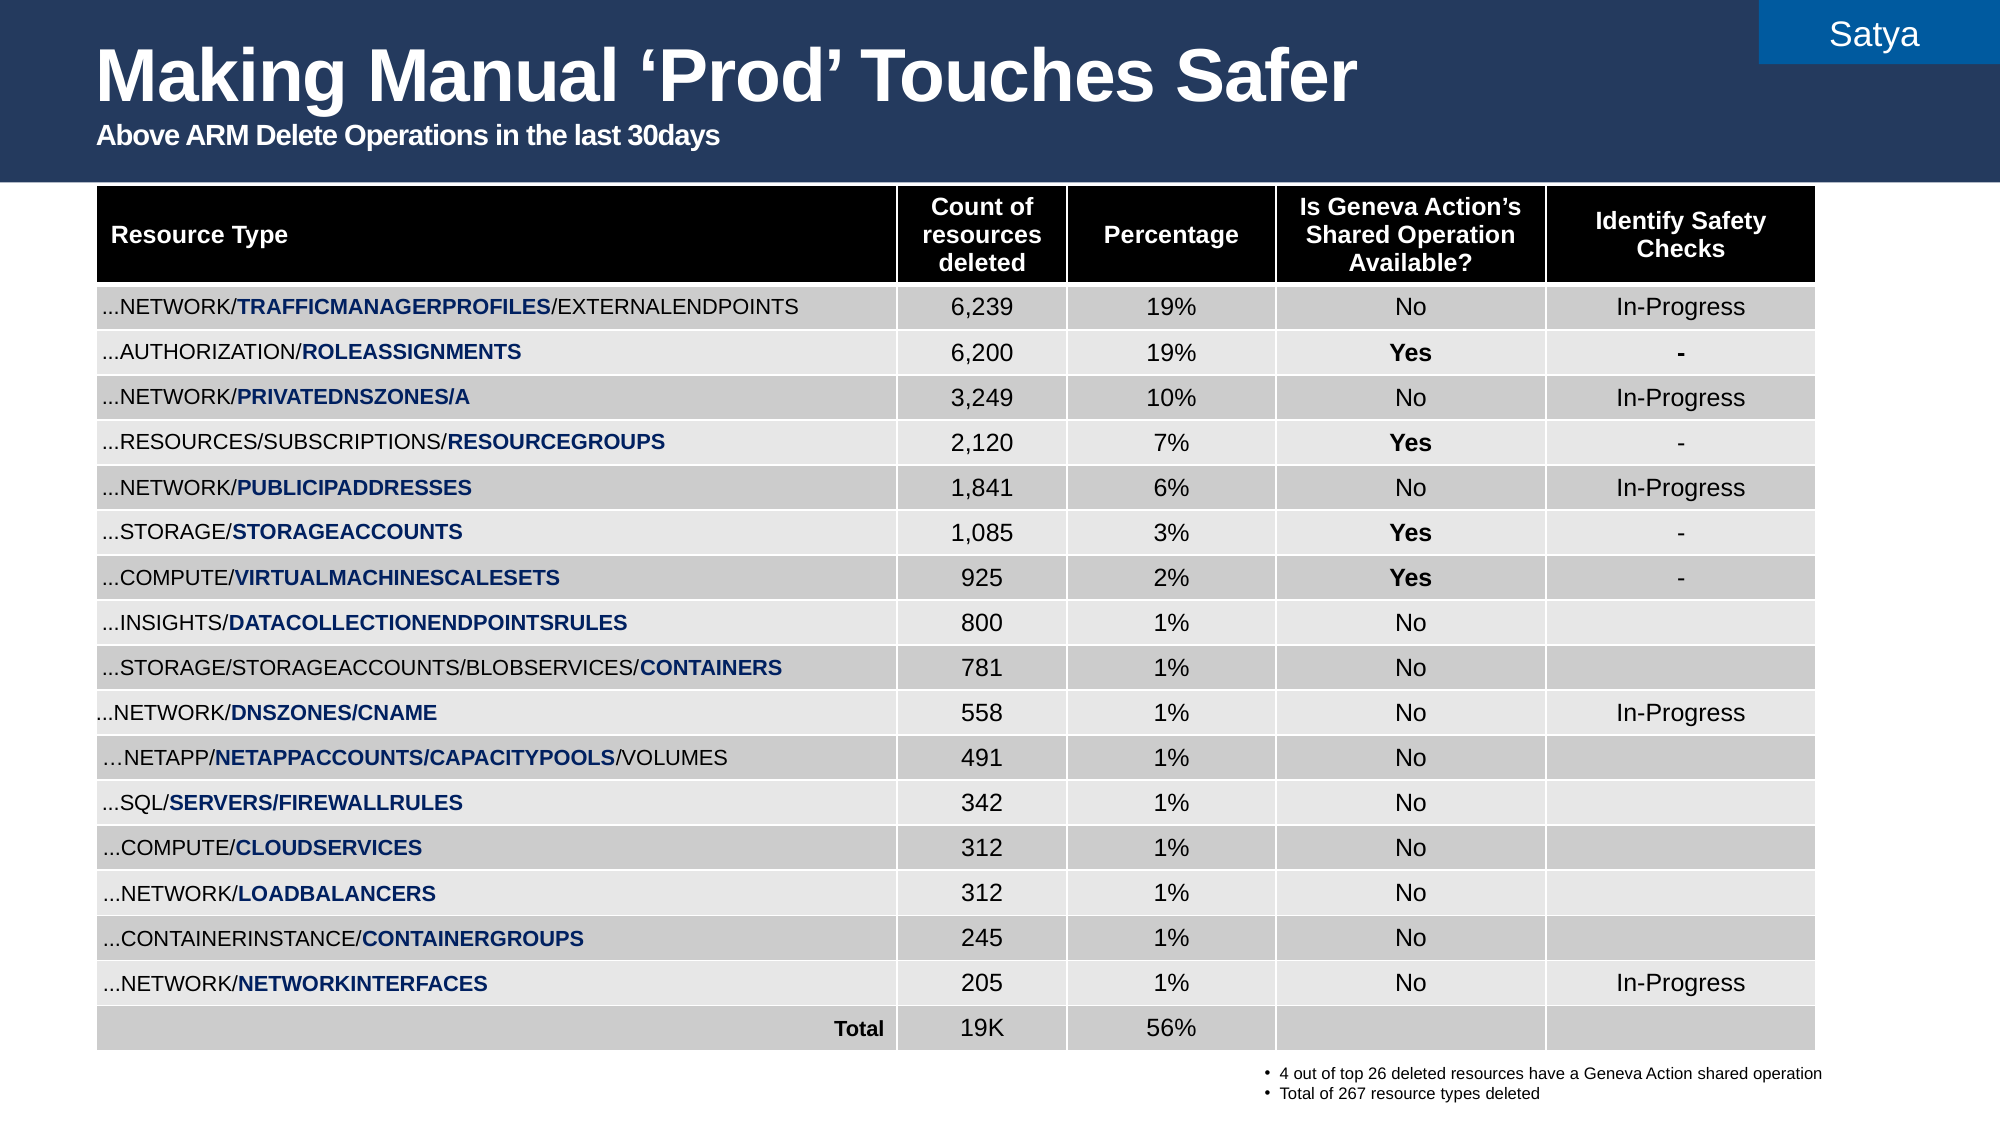

Satya
# Making Manual ‘Prod’ Touches Safer Above ARM Delete Operations in the last 30days
| Resource Type | Count of resources deleted | Percentage | Is Geneva Action’s Shared Operation Available? | Identify Safety Checks |
| --- | --- | --- | --- | --- |
| ...NETWORK/TRAFFICMANAGERPROFILES/EXTERNALENDPOINTS | 6,239 | 19% | No | In-Progress |
| ...AUTHORIZATION/ROLEASSIGNMENTS | 6,200 | 19% | Yes | - |
| ...NETWORK/PRIVATEDNSZONES/A | 3,249 | 10% | No | In-Progress |
| ...RESOURCES/SUBSCRIPTIONS/RESOURCEGROUPS | 2,120 | 7% | Yes | - |
| ...NETWORK/PUBLICIPADDRESSES | 1,841 | 6% | No | In-Progress |
| ...STORAGE/STORAGEACCOUNTS | 1,085 | 3% | Yes | - |
| ...COMPUTE/VIRTUALMACHINESCALESETS | 925 | 2% | Yes | - |
| ...INSIGHTS/DATACOLLECTIONENDPOINTSRULES | 800 | 1% | No |  |
| ...STORAGE/STORAGEACCOUNTS/BLOBSERVICES/CONTAINERS | 781 | 1% | No |  |
| ...NETWORK/DNSZONES/CNAME | 558 | 1% | No | In-Progress |
| …NETAPP/NETAPPACCOUNTS/CAPACITYPOOLS/VOLUMES | 491 | 1% | No |  |
| ...SQL/SERVERS/FIREWALLRULES | 342 | 1% | No |  |
| ...COMPUTE/CLOUDSERVICES | 312 | 1% | No |  |
| ...NETWORK/LOADBALANCERS | 312 | 1% | No |  |
| ...CONTAINERINSTANCE/CONTAINERGROUPS | 245 | 1% | No |  |
| ...NETWORK/NETWORKINTERFACES | 205 | 1% | No | In-Progress |
| Total | 19K | 56% |  |  |
4 out of top 26 deleted resources have a Geneva Action shared operation
Total of 267 resource types deleted